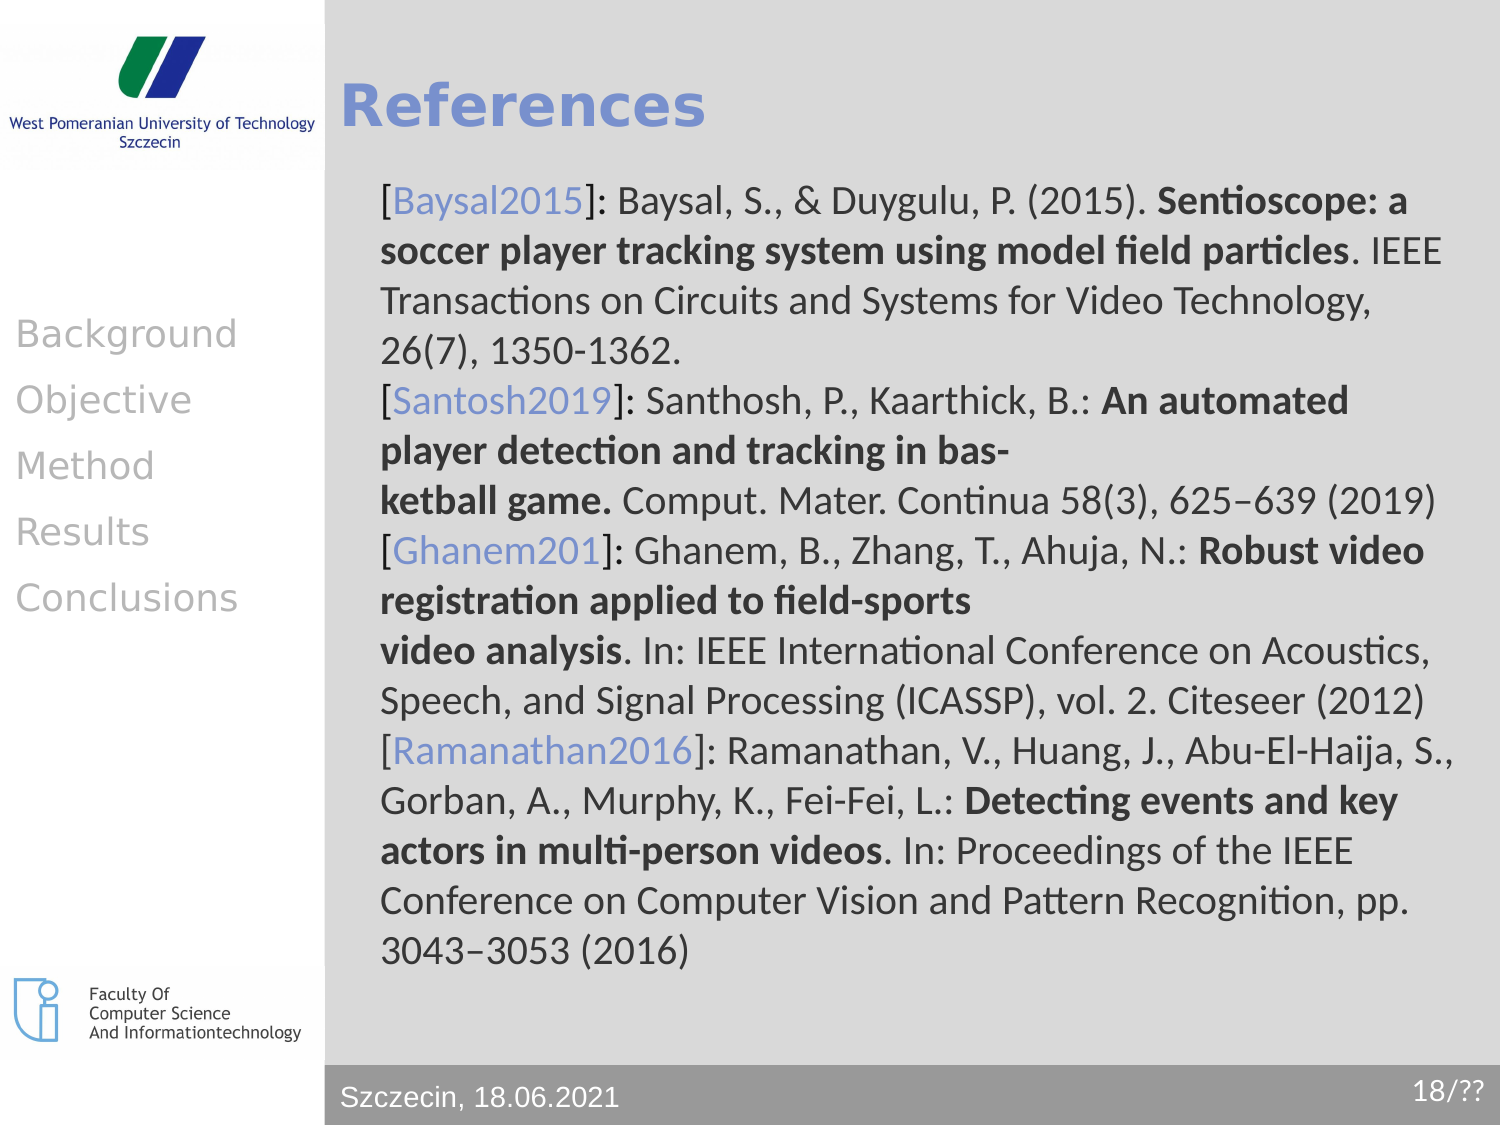

# References
[Baysal2015]: Baysal, S., & Duygulu, P. (2015). Sentioscope: a soccer player tracking system using model field particles. IEEE Transactions on Circuits and Systems for Video Technology, 26(7), 1350-1362.
[Santosh2019]: Santhosh, P., Kaarthick, B.: An automated player detection and tracking in bas-
ketball game. Comput. Mater. Continua 58(3), 625–639 (2019)
[Ghanem201]: Ghanem, B., Zhang, T., Ahuja, N.: Robust video registration applied to field-sports
video analysis. In: IEEE International Conference on Acoustics, Speech, and Signal Processing (ICASSP), vol. 2. Citeseer (2012)
[Ramanathan2016]: Ramanathan, V., Huang, J., Abu-El-Haija, S., Gorban, A., Murphy, K., Fei-Fei, L.: Detecting events and key actors in multi-person videos. In: Proceedings of the IEEE Conference on Computer Vision and Pattern Recognition, pp. 3043–3053 (2016)

Background
Objective
Method
Results
Conclusions
18/??